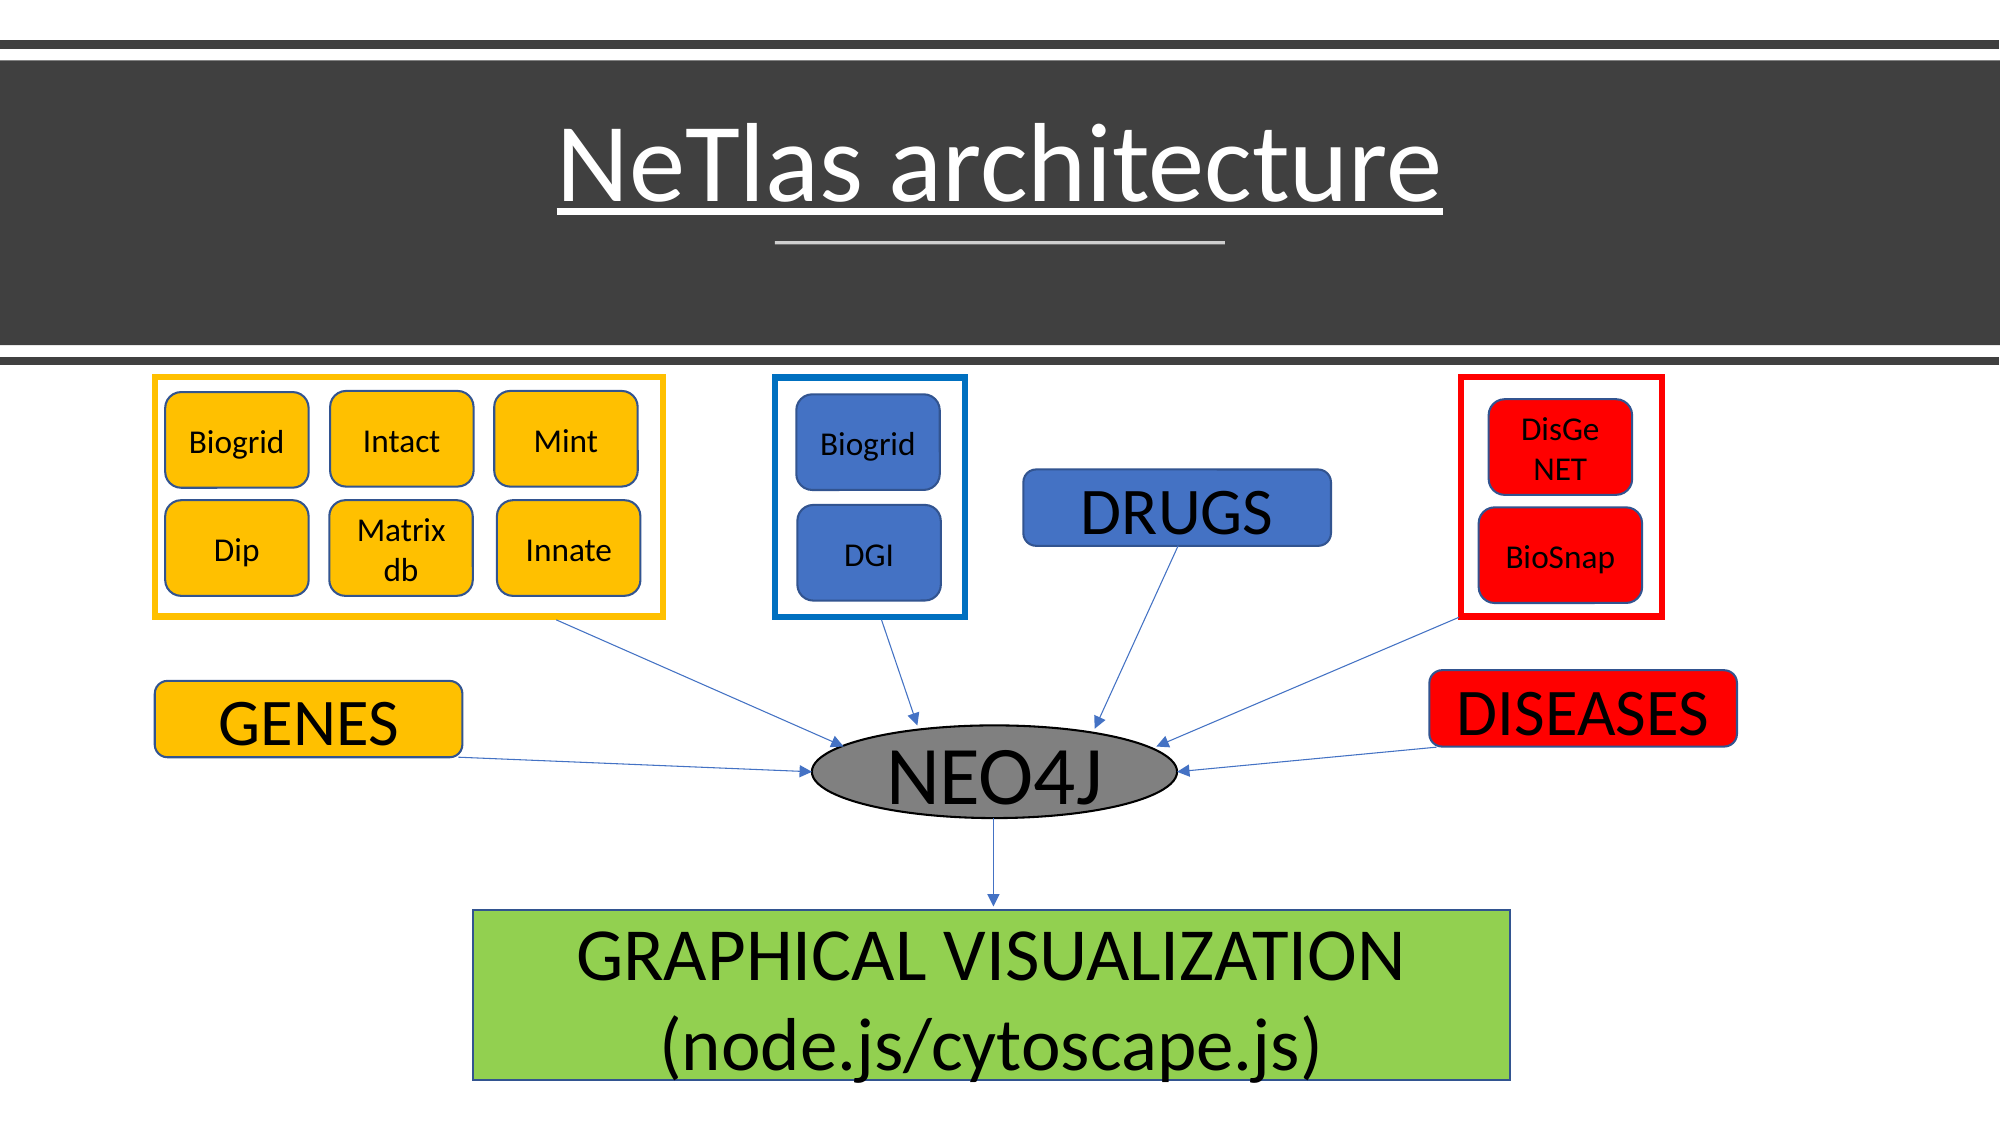

# NeTlas architecture

Intact
Mint
Biogrid
Biogrid
DisGe
NET
DRUGS
Dip
Matrixdb
Innate
DGI
BioSnap
DISEASES
GENES
NEO4J
GRAPHICAL VISUALIZATION
(node.js/cytoscape.js)